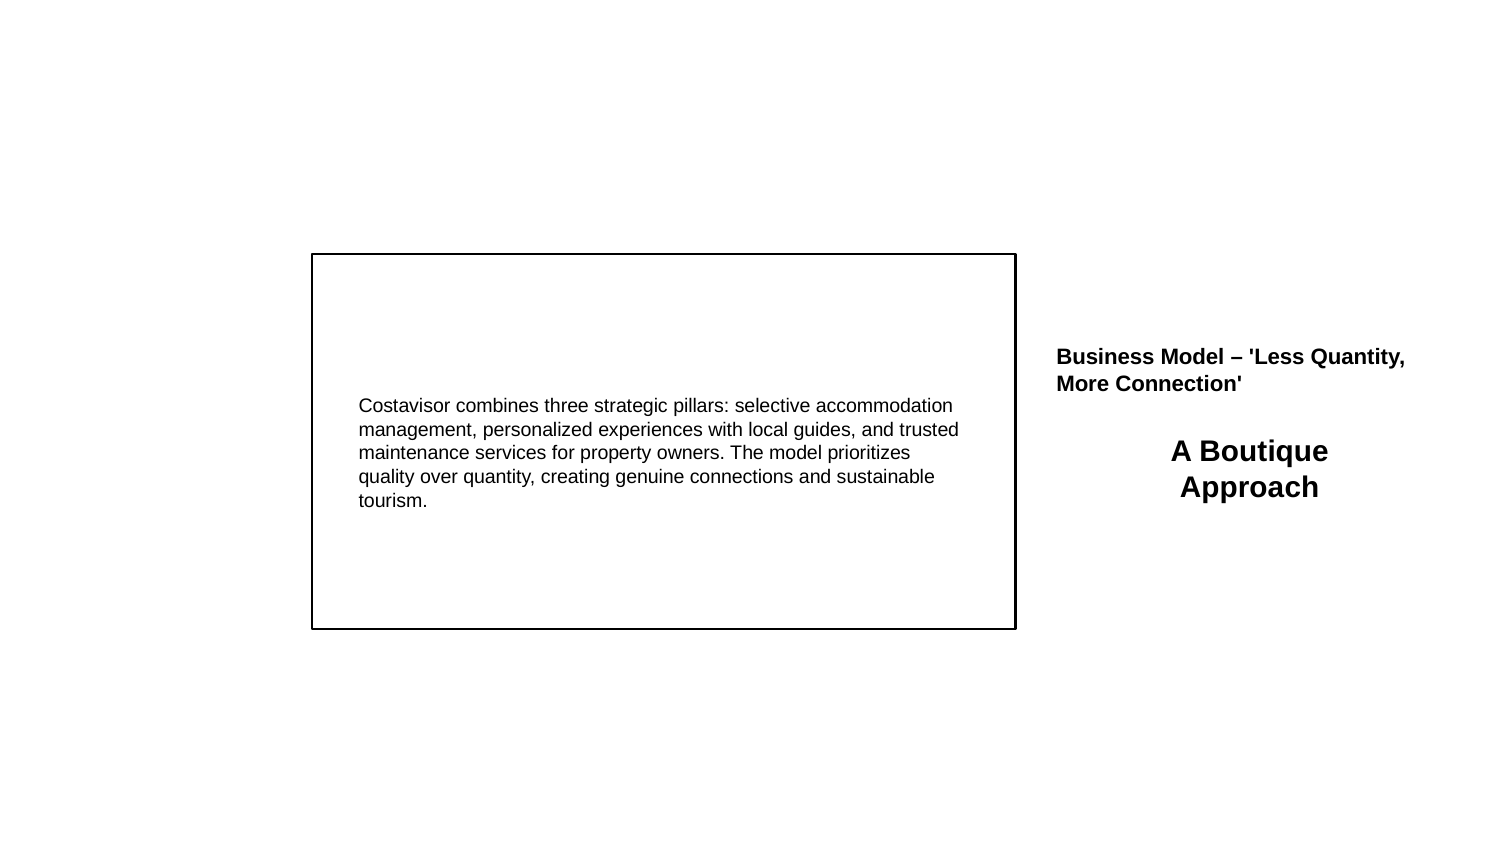

Business Model – 'Less Quantity, More Connection'
Costavisor combines three strategic pillars: selective accommodation management, personalized experiences with local guides, and trusted maintenance services for property owners. The model prioritizes quality over quantity, creating genuine connections and sustainable tourism.
A Boutique Approach